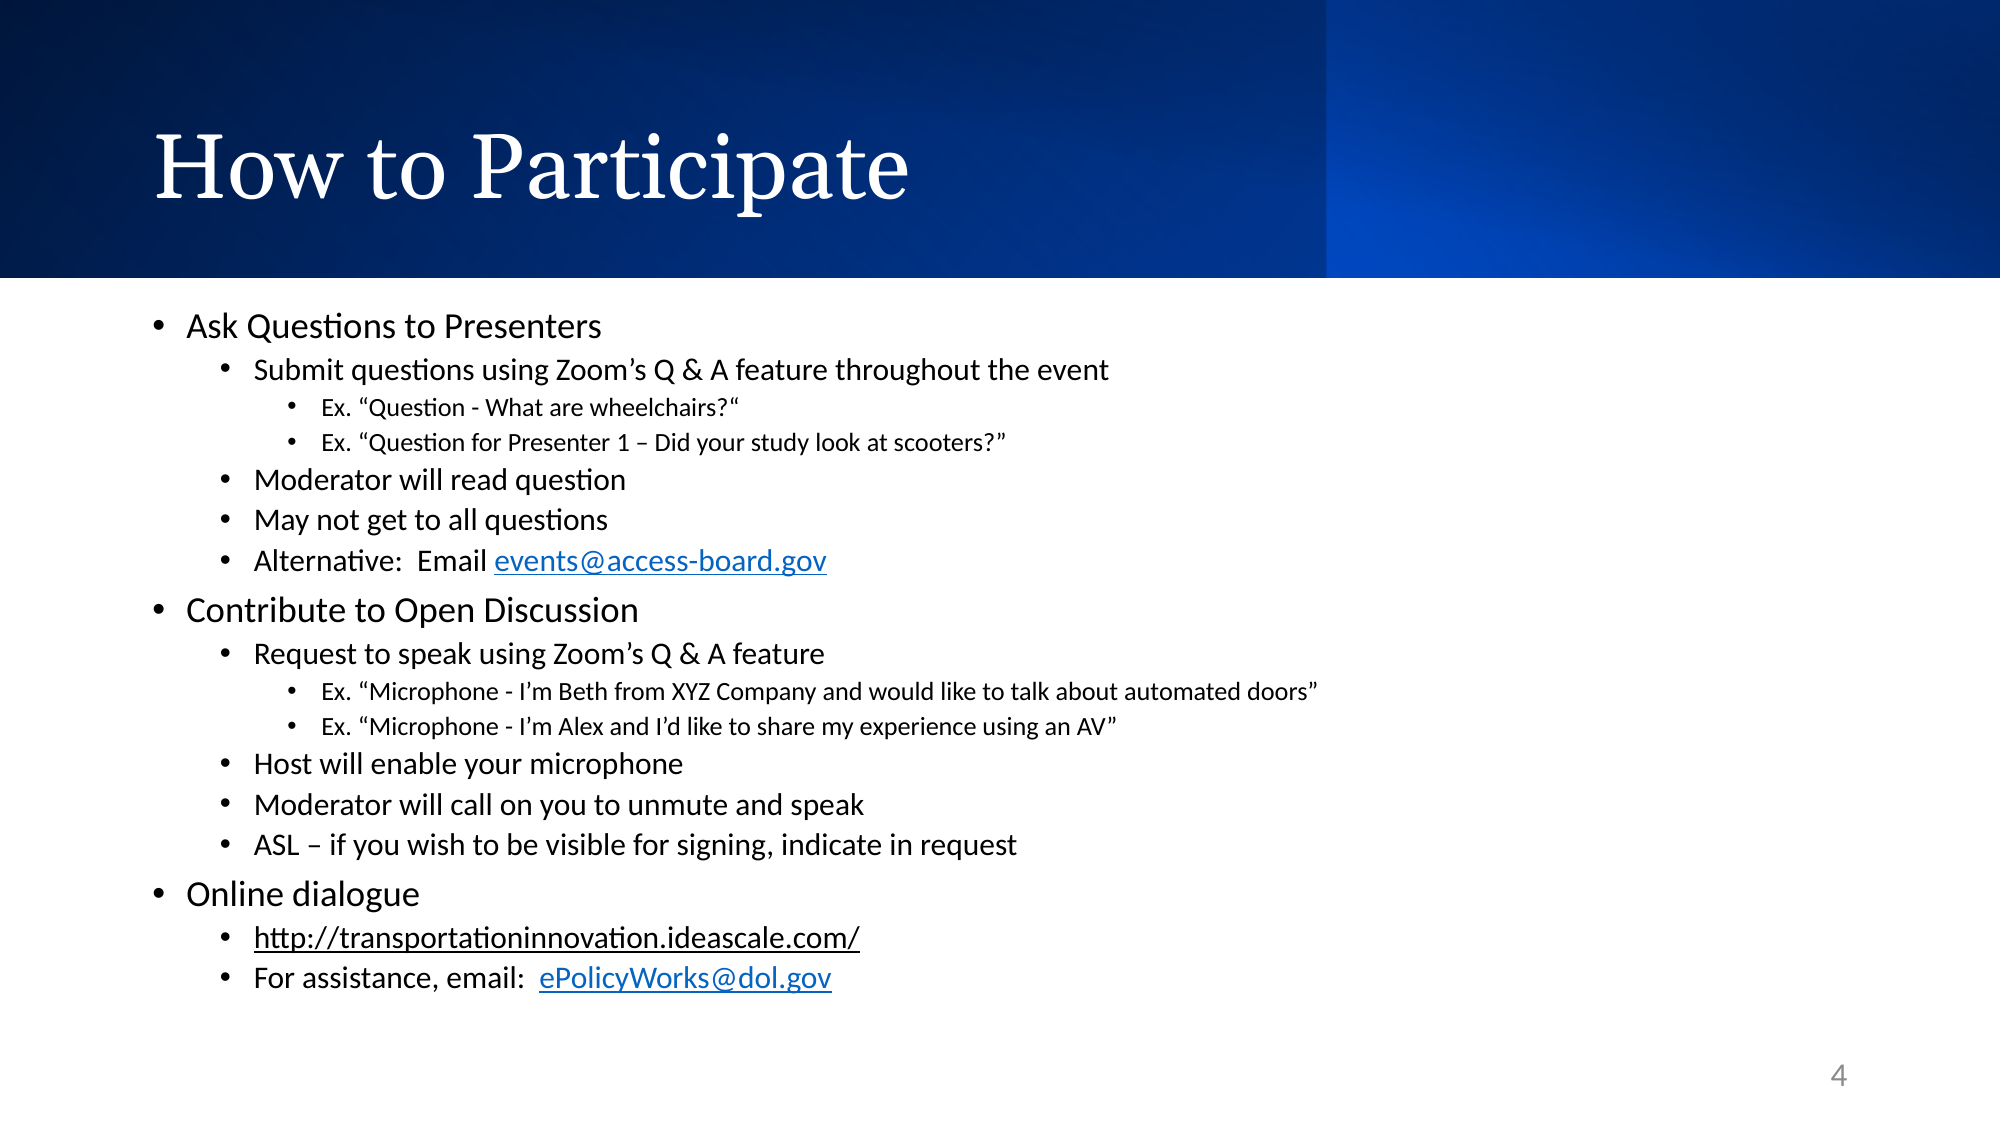

# How to Participate
Ask Questions to Presenters
Submit questions using Zoom’s Q & A feature throughout the event
Ex. “Question - What are wheelchairs?“
Ex. “Question for Presenter 1 – Did your study look at scooters?”
Moderator will read question
May not get to all questions
Alternative:  Email events@access-board.gov
Contribute to Open Discussion
Request to speak using Zoom’s Q & A feature
Ex. “Microphone - I’m Beth from XYZ Company and would like to talk about automated doors”
Ex. “Microphone - I’m Alex and I’d like to share my experience using an AV”
Host will enable your microphone
Moderator will call on you to unmute and speak
ASL – if you wish to be visible for signing, indicate in request
Online dialogue
http://transportationinnovation.ideascale.com/
For assistance, email:  ePolicyWorks@dol.gov
4